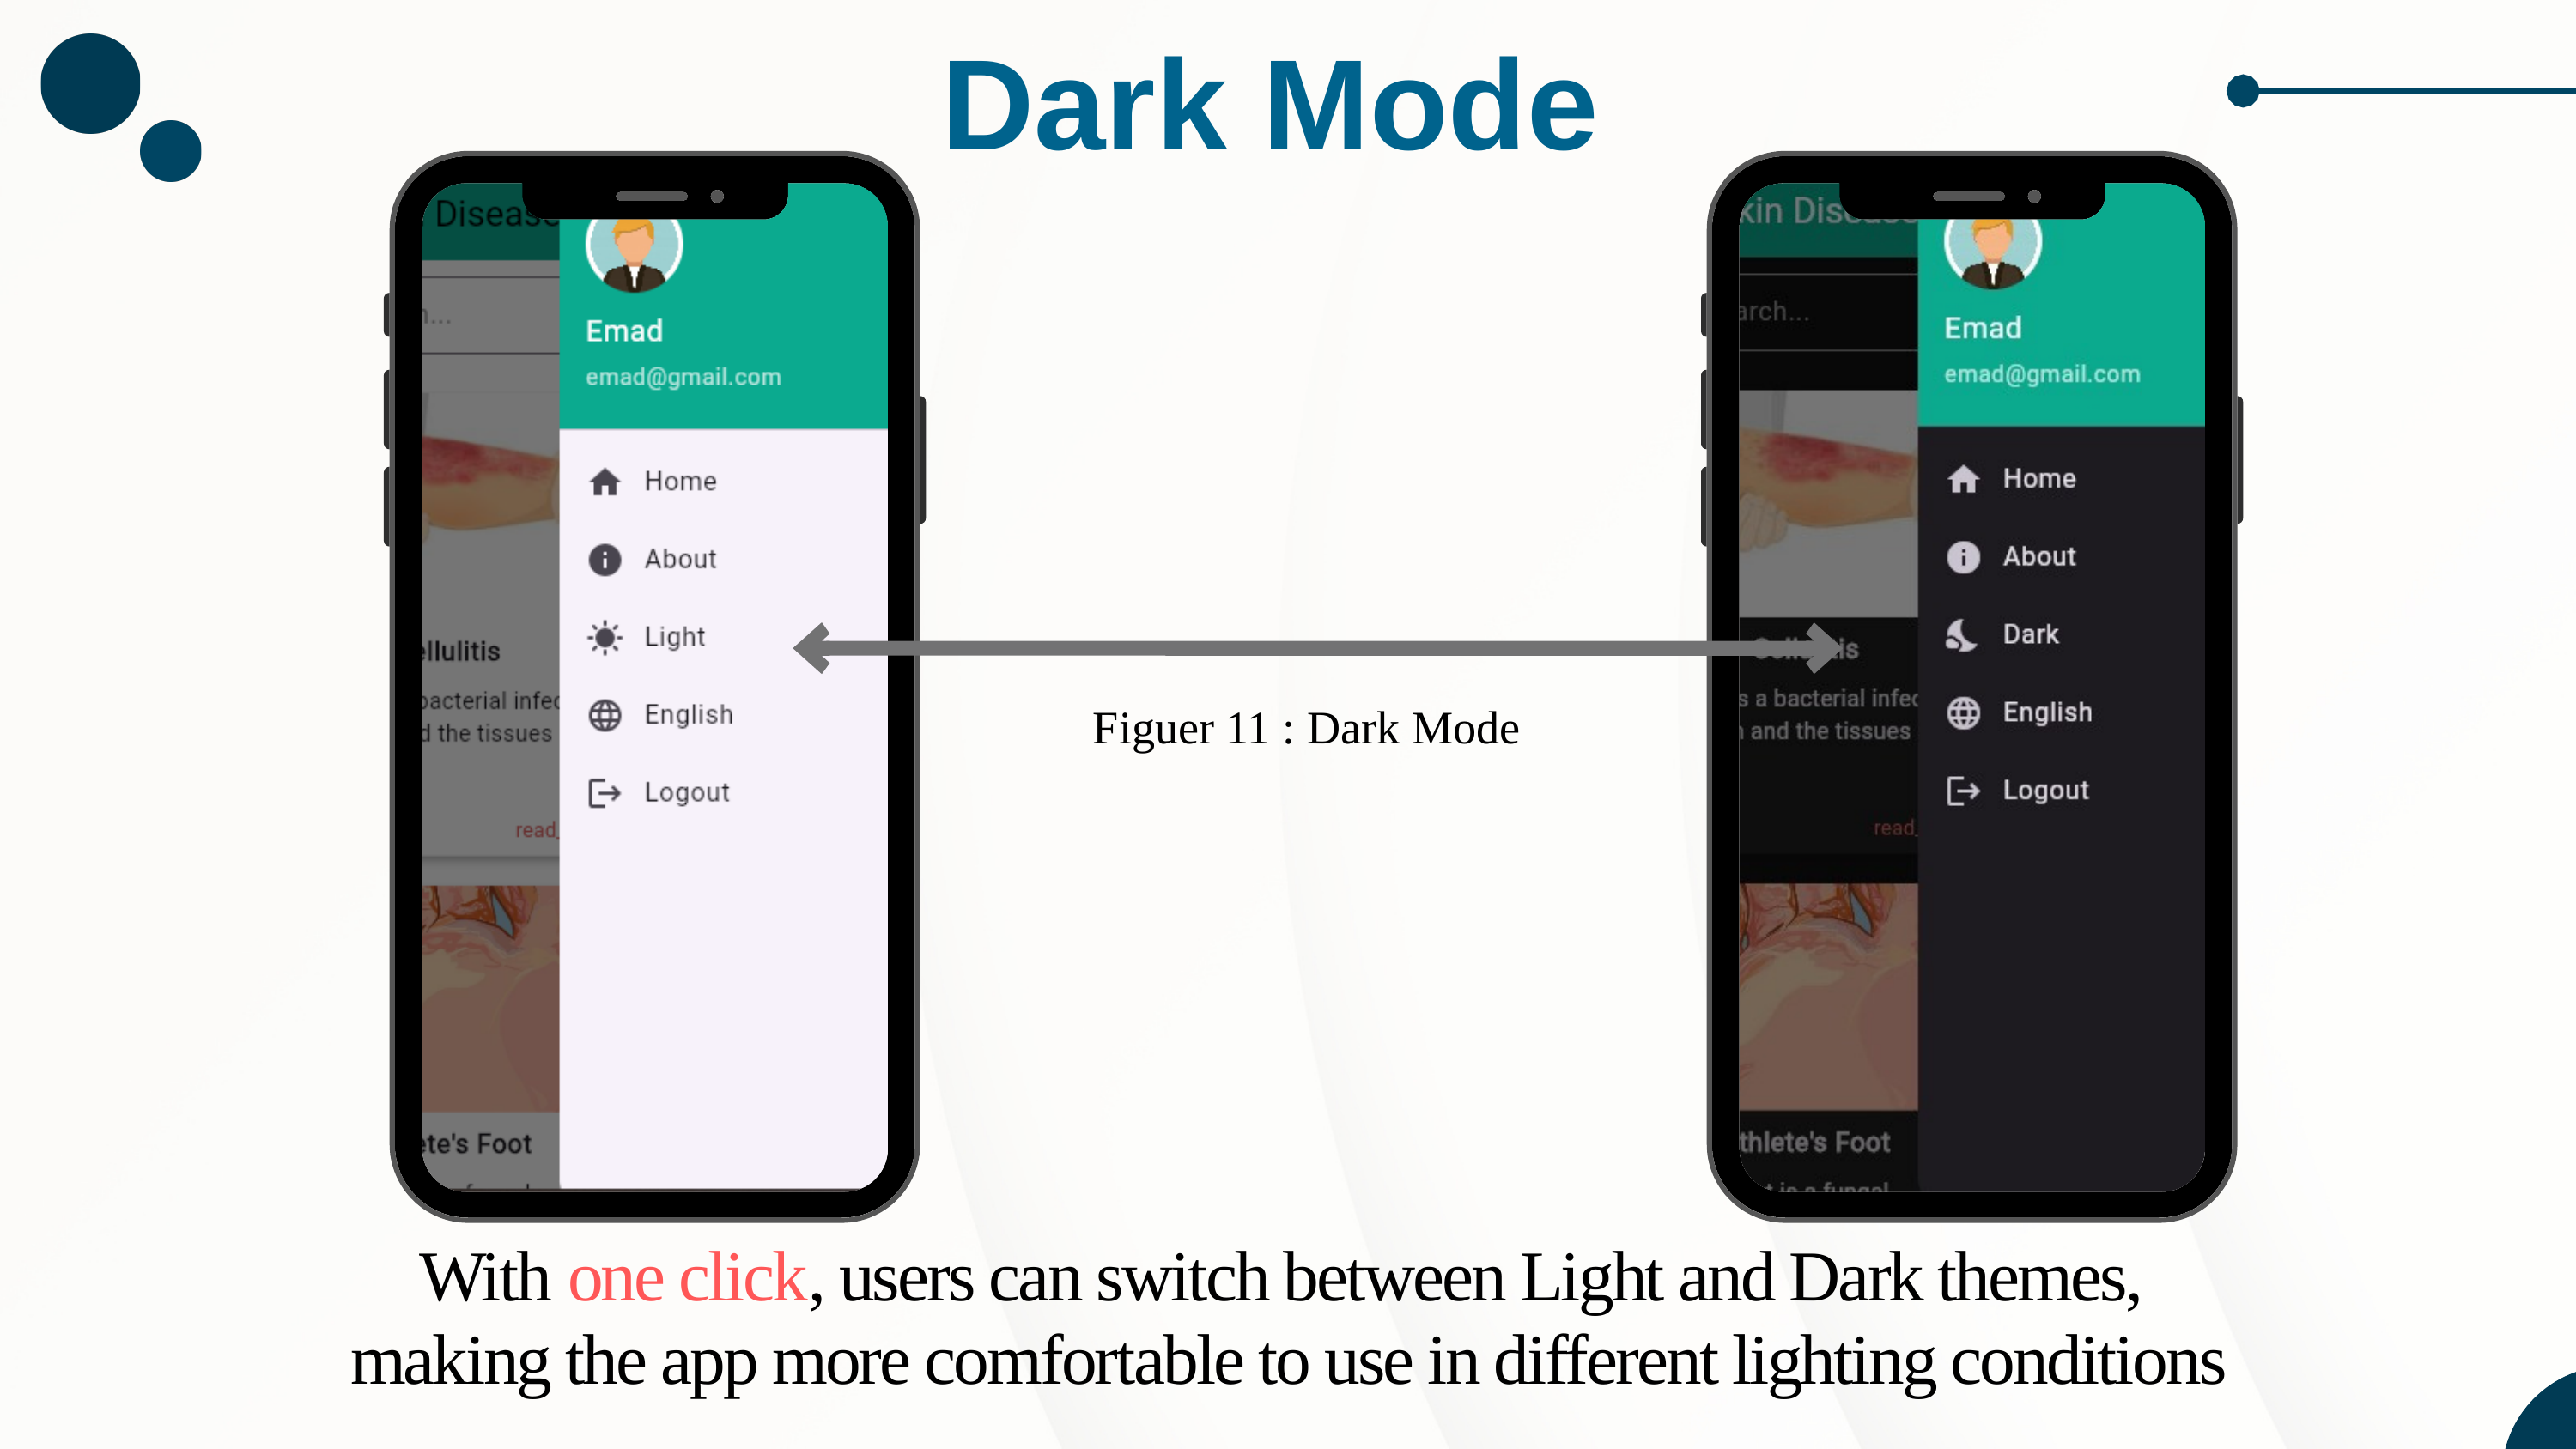

Dark Mode

Figuer 11 : Dark Mode
With one click, users can switch between Light and Dark themes,
making the app more comfortable to use in different lighting conditions